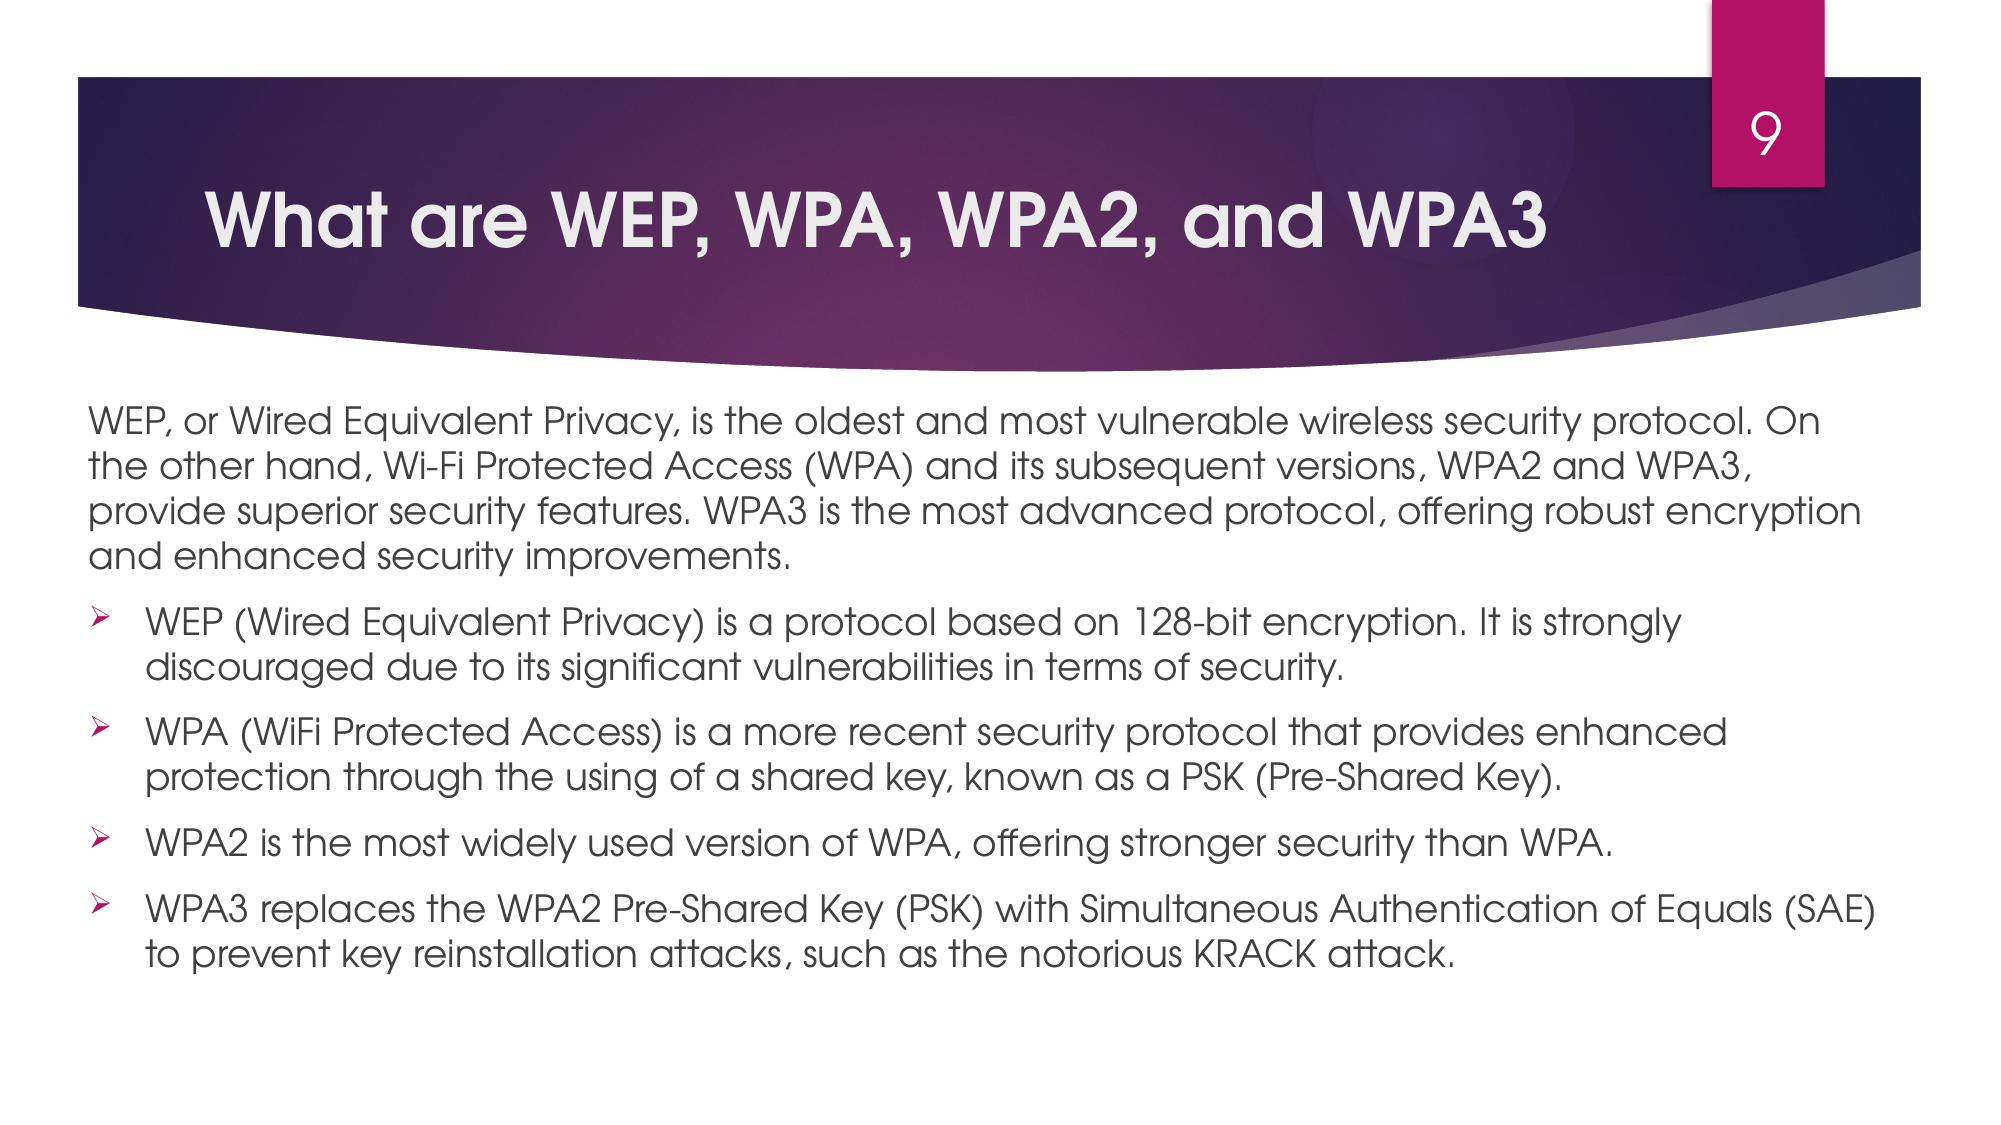

9
# What are WEP, WPA, WPA2, and WPA3
WEP, or Wired Equivalent Privacy, is the oldest and most vulnerable wireless security protocol. On the other hand, Wi-Fi Protected Access (WPA) and its subsequent versions, WPA2 and WPA3, provide superior security features. WPA3 is the most advanced protocol, offering robust encryption and enhanced security improvements.
WEP (Wired Equivalent Privacy) is a protocol based on 128-bit encryption. It is strongly discouraged due to its significant vulnerabilities in terms of security.
WPA (WiFi Protected Access) is a more recent security protocol that provides enhanced protection through the using of a shared key, known as a PSK (Pre-Shared Key).
WPA2 is the most widely used version of WPA, offering stronger security than WPA.
WPA3 replaces the WPA2 Pre-Shared Key (PSK) with Simultaneous Authentication of Equals (SAE) to prevent key reinstallation attacks, such as the notorious KRACK attack.